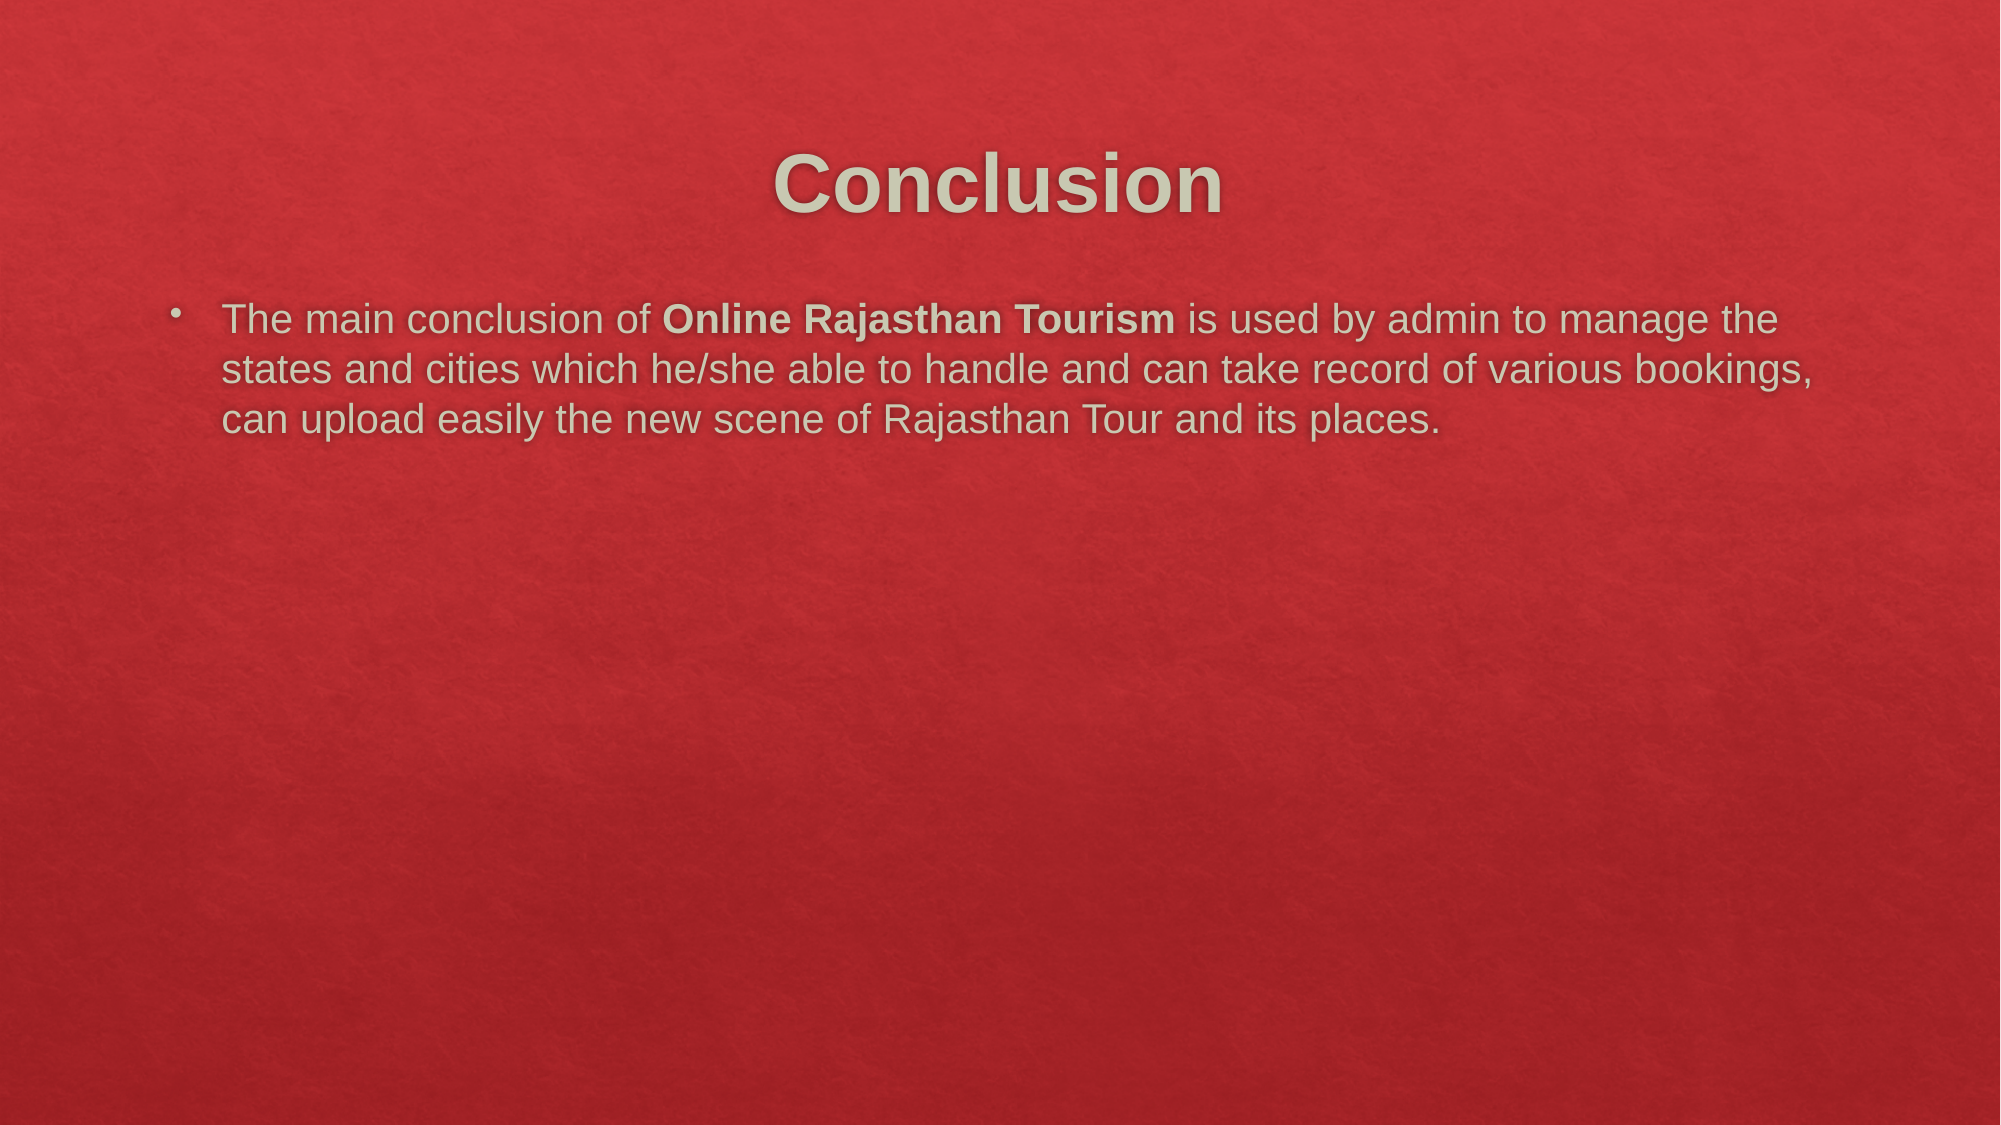

# Conclusion
The main conclusion of Online Rajasthan Tourism is used by admin to manage the states and cities which he/she able to handle and can take record of various bookings, can upload easily the new scene of Rajasthan Tour and its places.